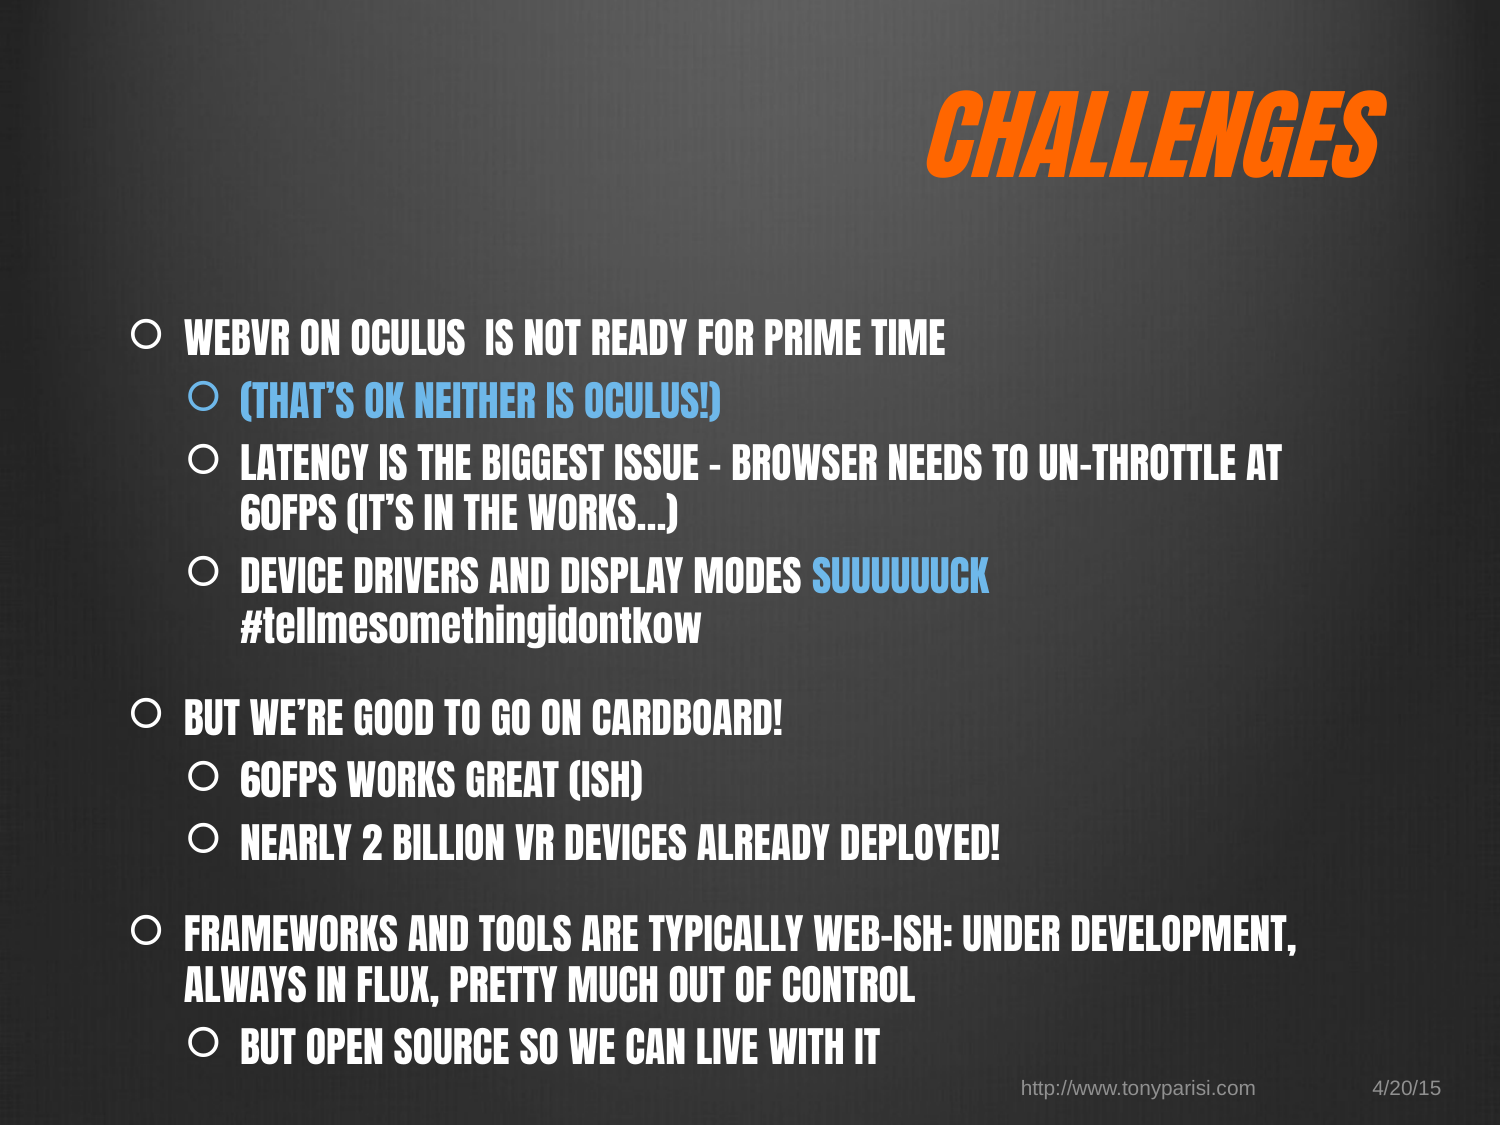

# Challenges
WebVR on Oculus  is not ready for prime time
(That’s OK neither is Oculus!)
Latency is the biggest issue – Browser needs to un-throttle at 60fps (It’s in the works…)
Device Drivers and Display Modes SUUUUUUCK #tellmesomethingidontkow
But we’re good to go on Cardboard!
60fps works great (ish)
Nearly 2 billion VR devices already deployed!
Frameworks and tools are typically web-ish: under development, always in flux, pretty much out of control
But open source so we can live with it

http://www.tonyparisi.com
4/20/15